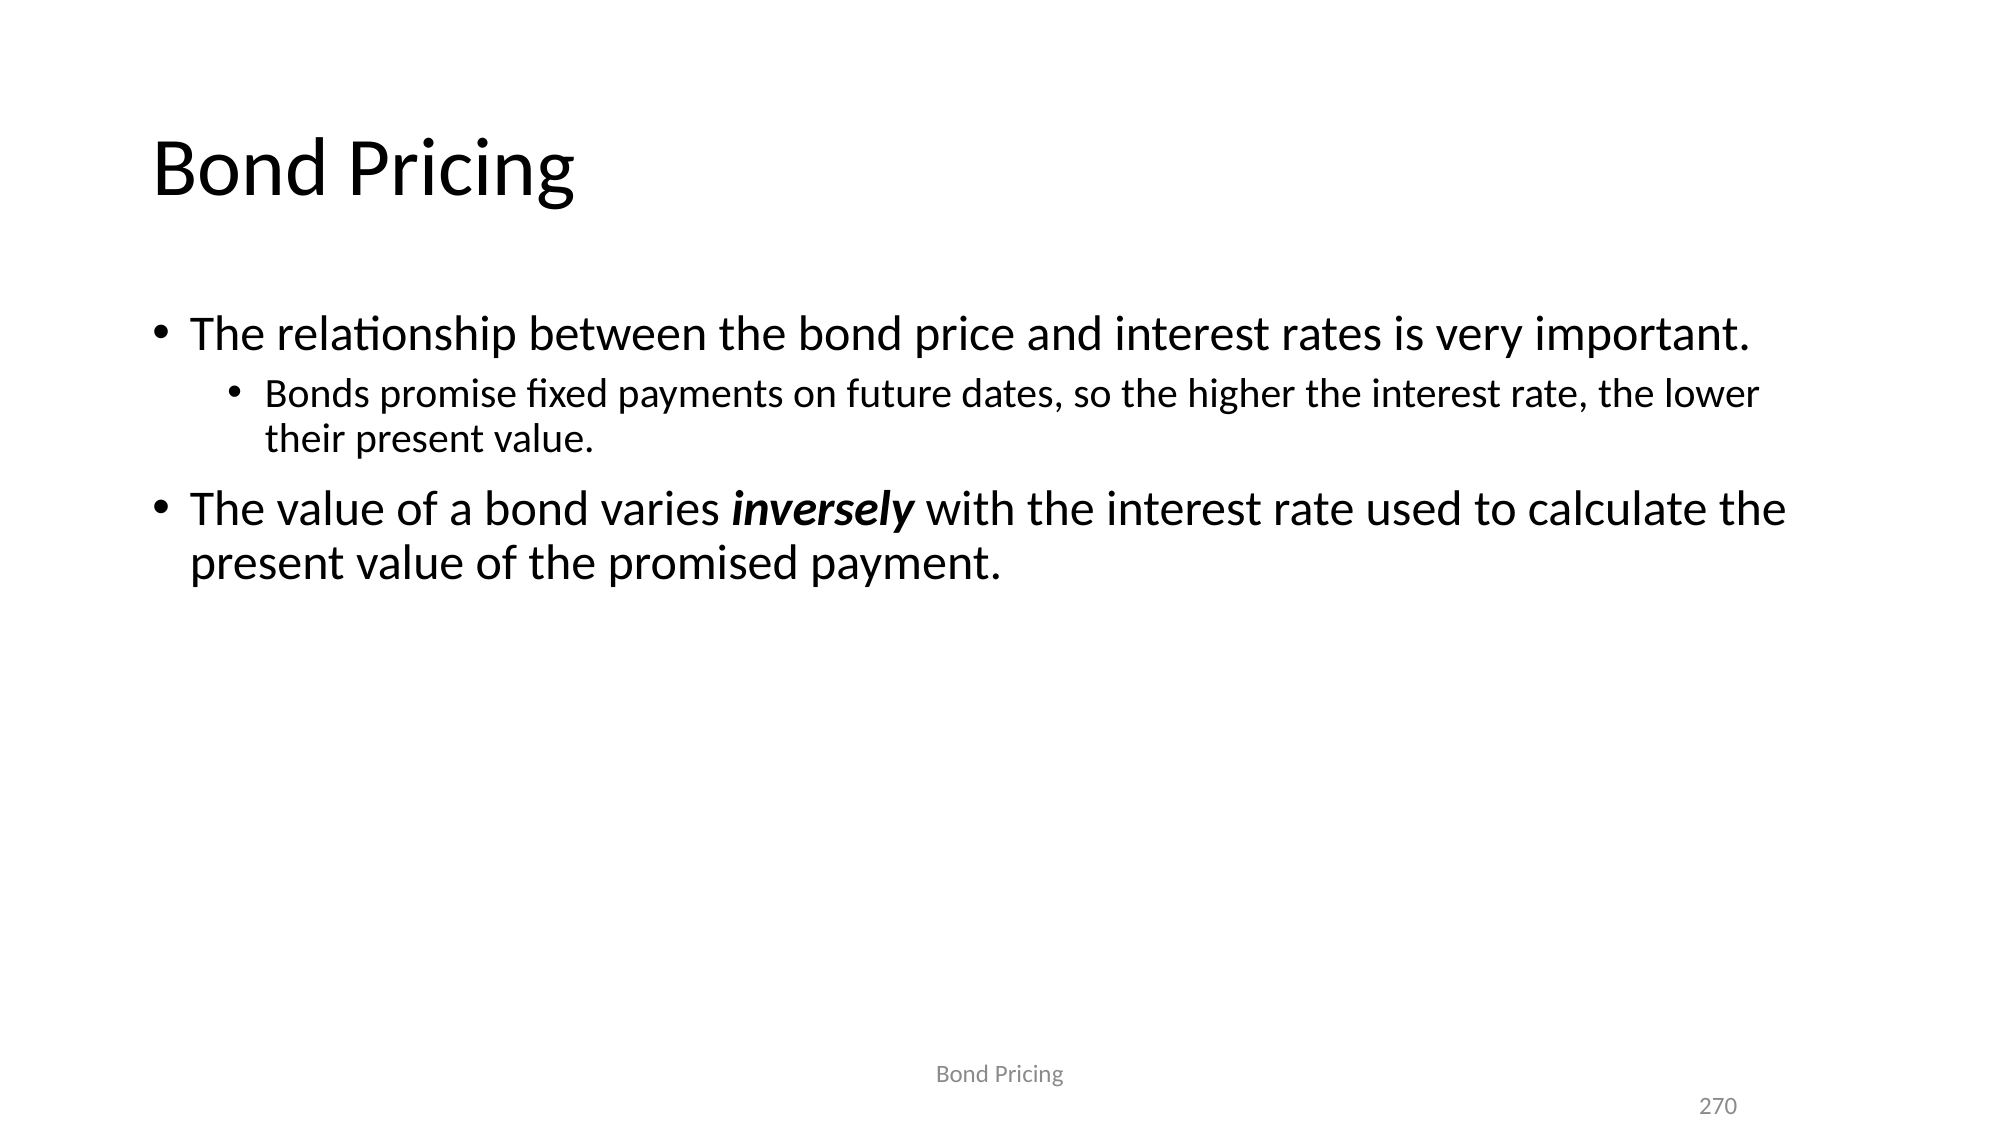

# Bond Pricing
The relationship between the bond price and interest rates is very important.
Bonds promise fixed payments on future dates, so the higher the interest rate, the lower their present value.
The value of a bond varies inversely with the interest rate used to calculate the present value of the promised payment.
Bond Pricing
270